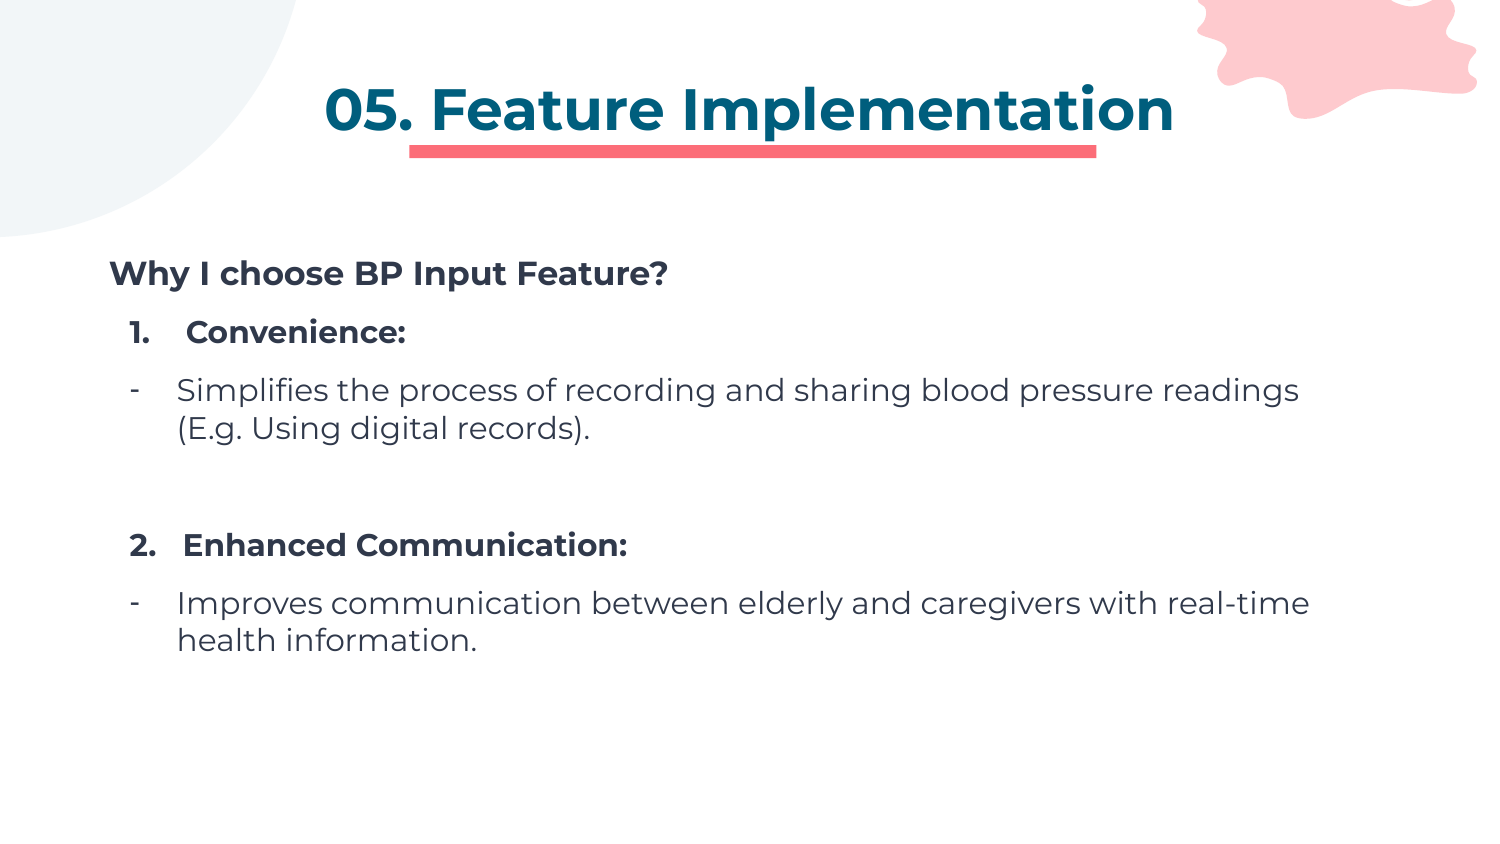

# 05. Feature Implementation
Why I choose BP Input Feature?
Convenience:
Simplifies the process of recording and sharing blood pressure readings (E.g. Using digital records).

2.   Enhanced Communication:
Improves communication between elderly and caregivers with real-time health information.